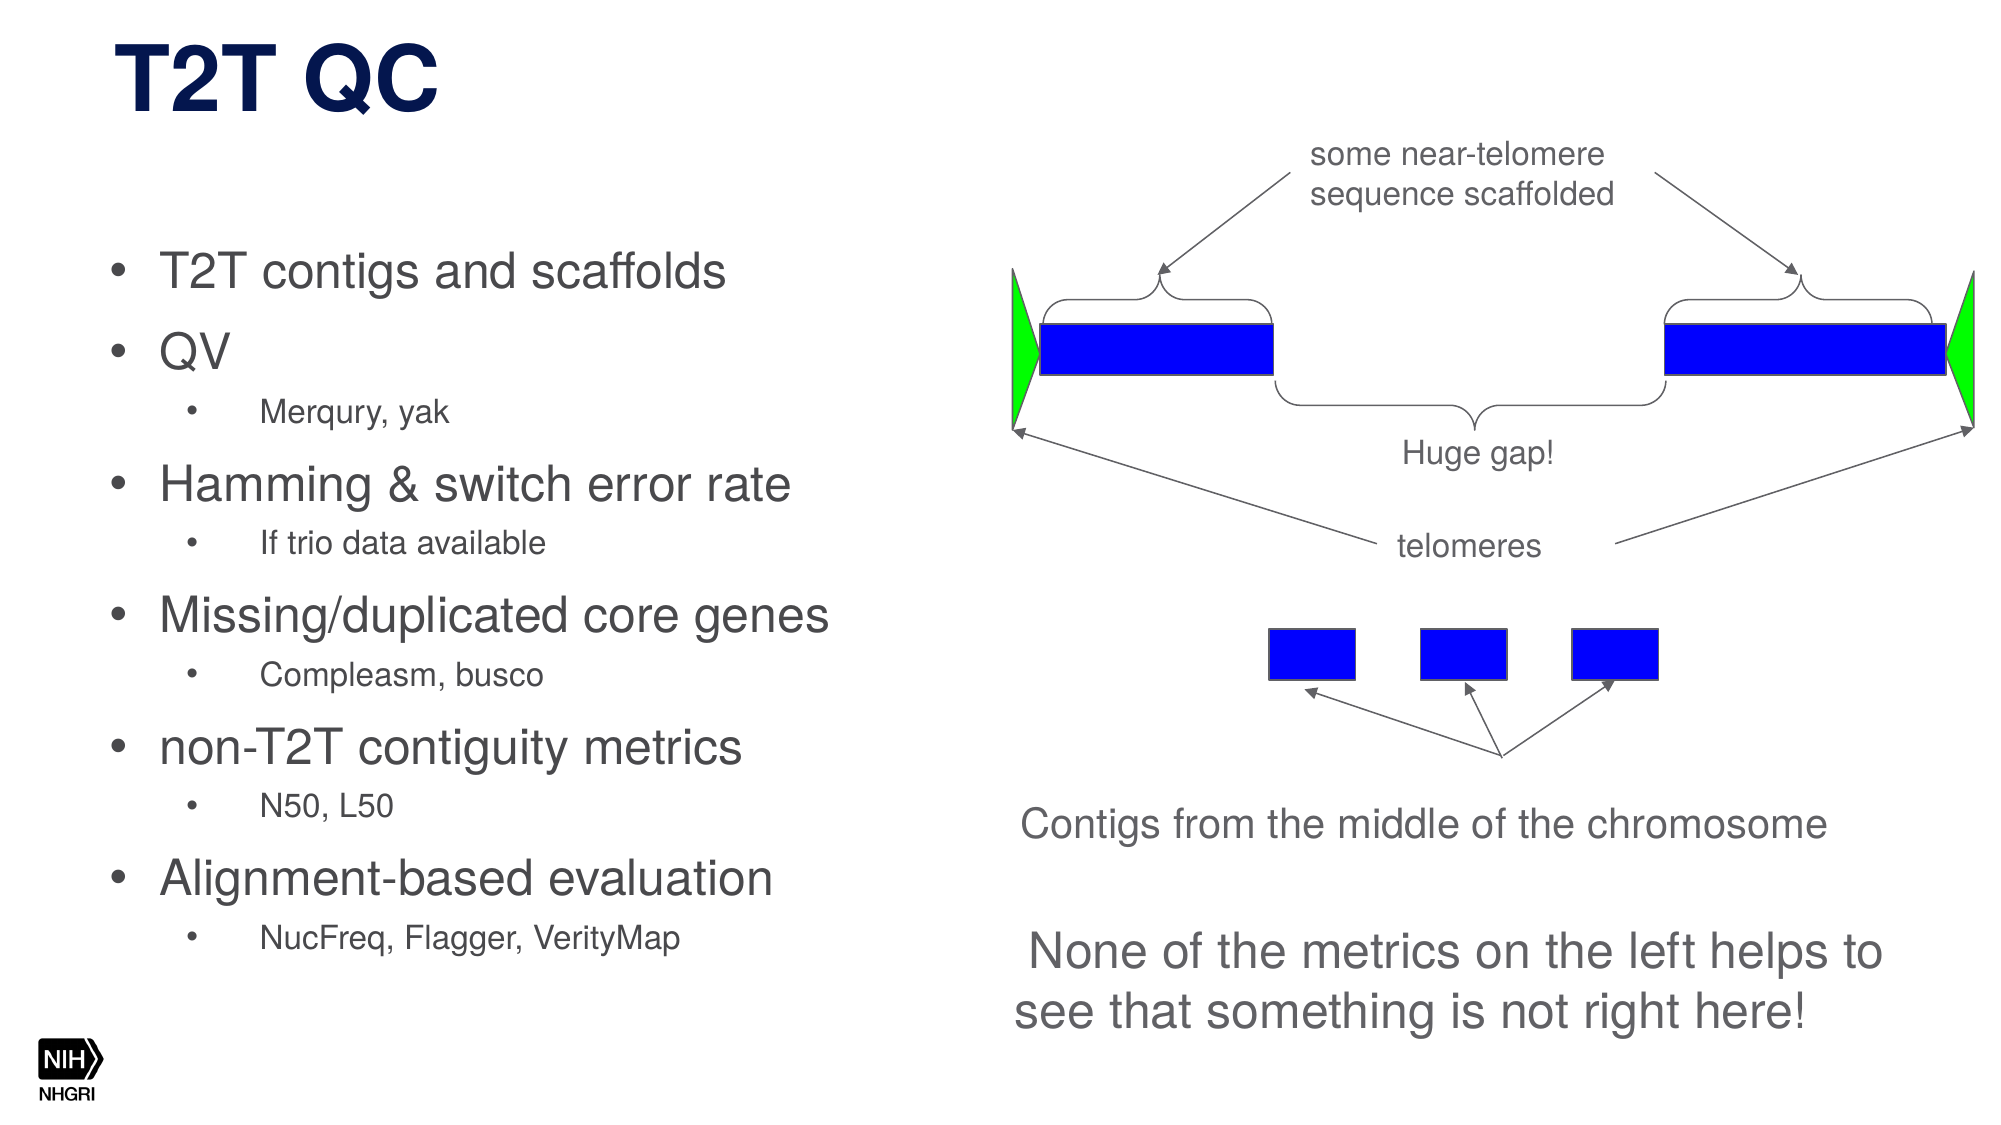

# T2T QC
some near-telomere sequence scaffolded

Huge gap!
telomeres

T2T contigs and scaffolds
QV
Merqury, yak
Hamming & switch error rate
If trio data available
Missing/duplicated core genes
Compleasm, busco
non-T2T contiguity metrics
N50, L50
Alignment-based evaluation
NucFreq, Flagger, VerityMap

Contigs from the middle of the chromosome
 None of the metrics on the left helps to see that something is not right here!